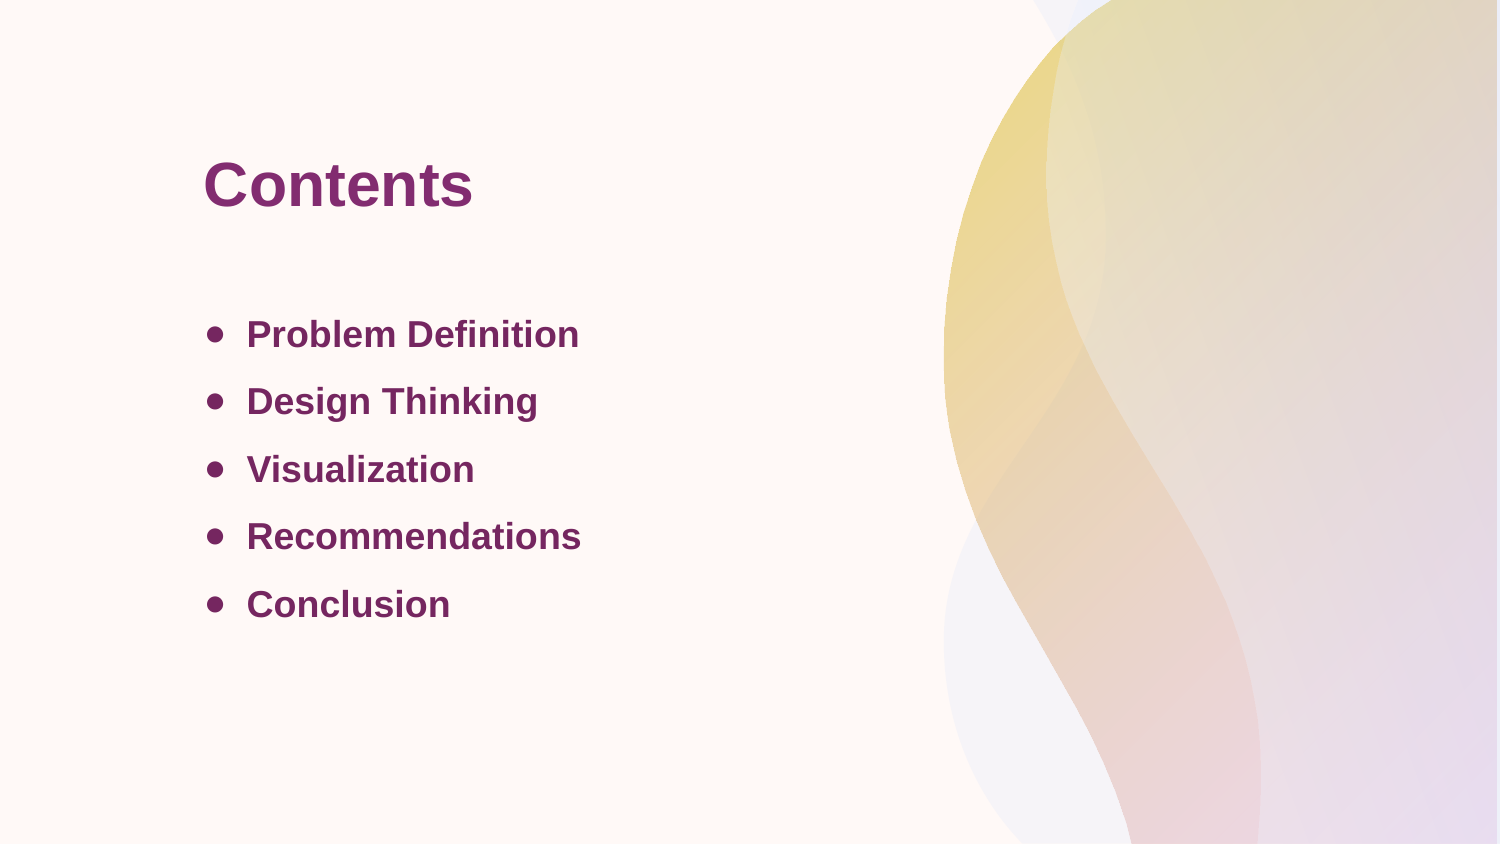

# Contents
Problem Definition
Design Thinking
Visualization
Recommendations
Conclusion